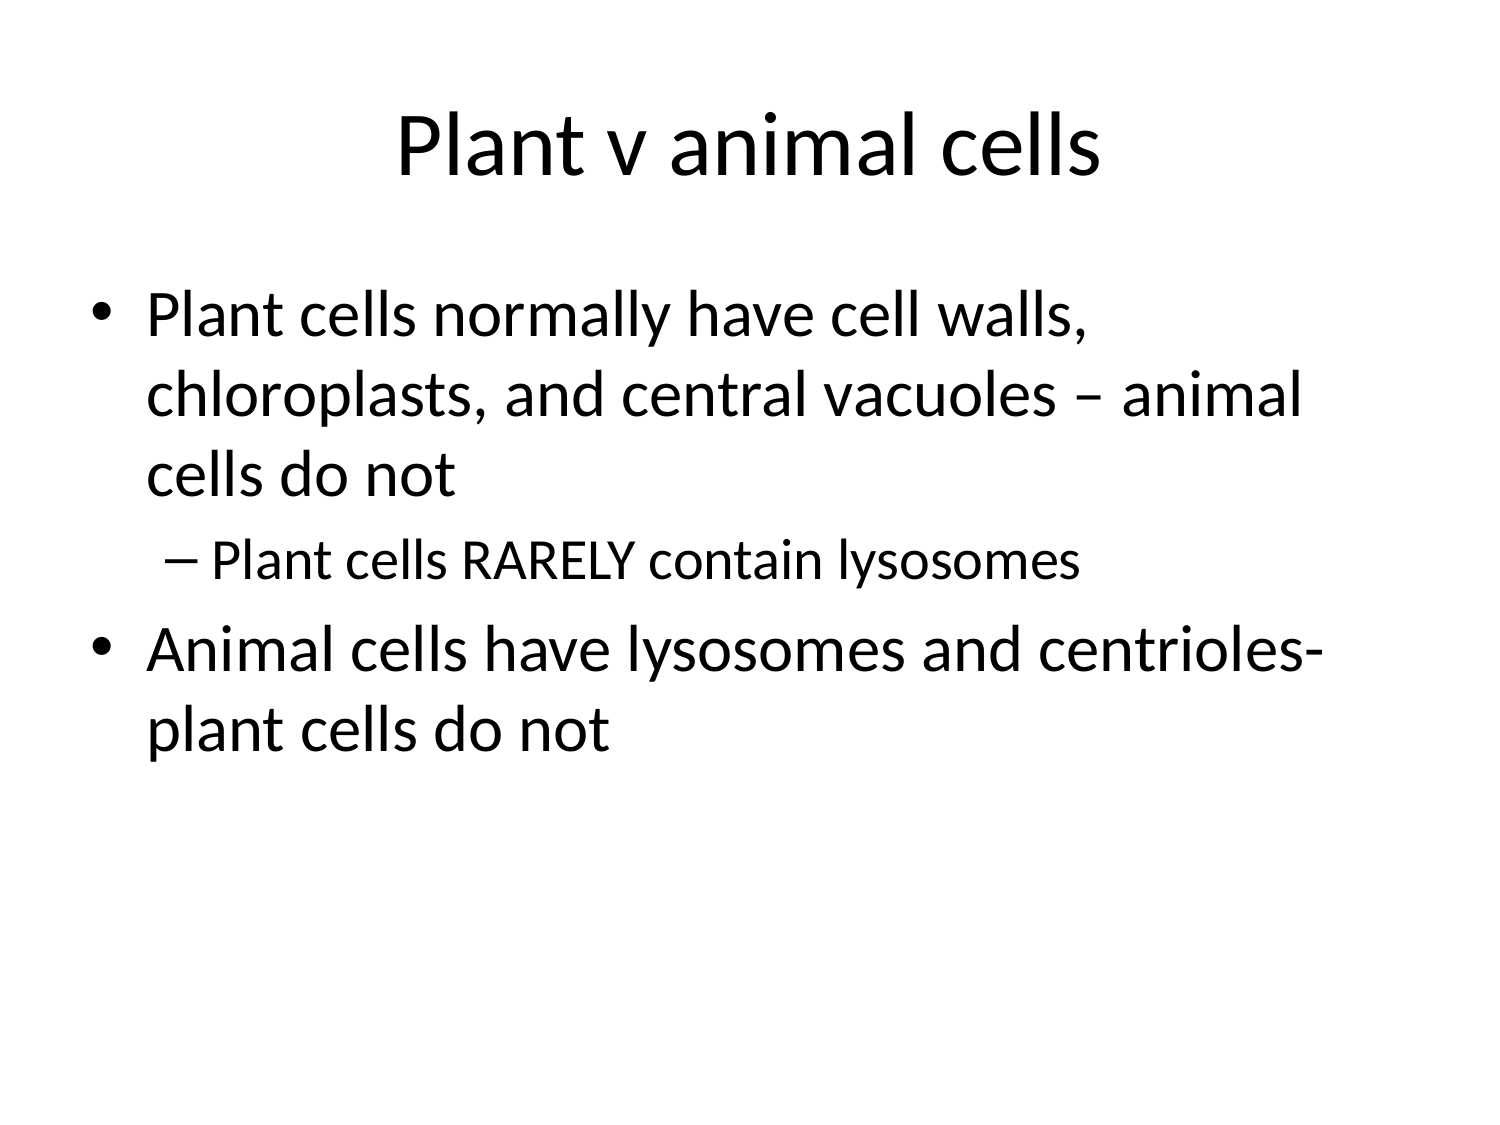

# Plant v animal cells
Plant cells normally have cell walls, chloroplasts, and central vacuoles – animal cells do not
Plant cells RARELY contain lysosomes
Animal cells have lysosomes and centrioles- plant cells do not